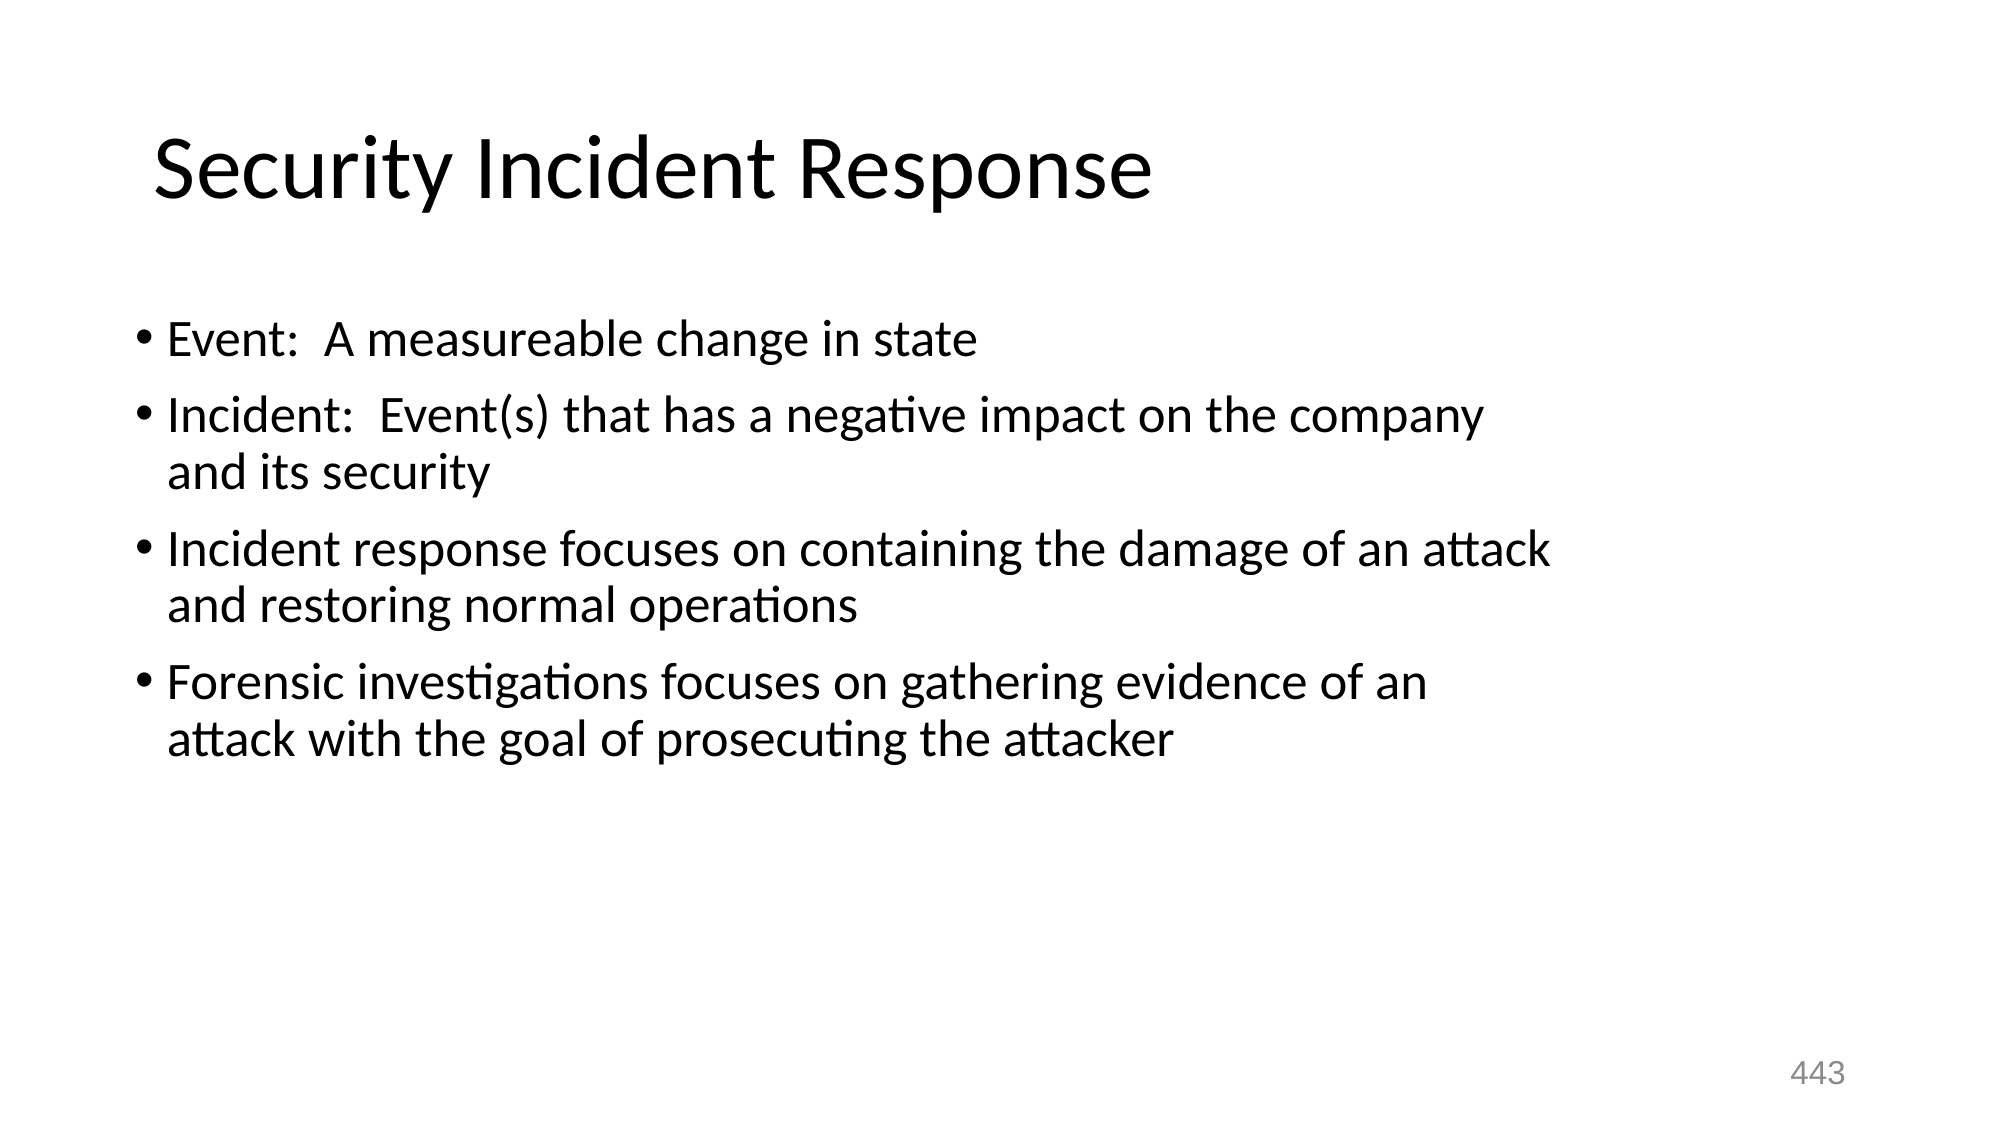

# Security Incident Response
Event:  A measureable change in state
Incident:  Event(s) that has a negative impact on the company and its security
Incident response focuses on containing the damage of an attack and restoring normal operations
Forensic investigations focuses on gathering evidence of an attack with the goal of prosecuting the attacker

443